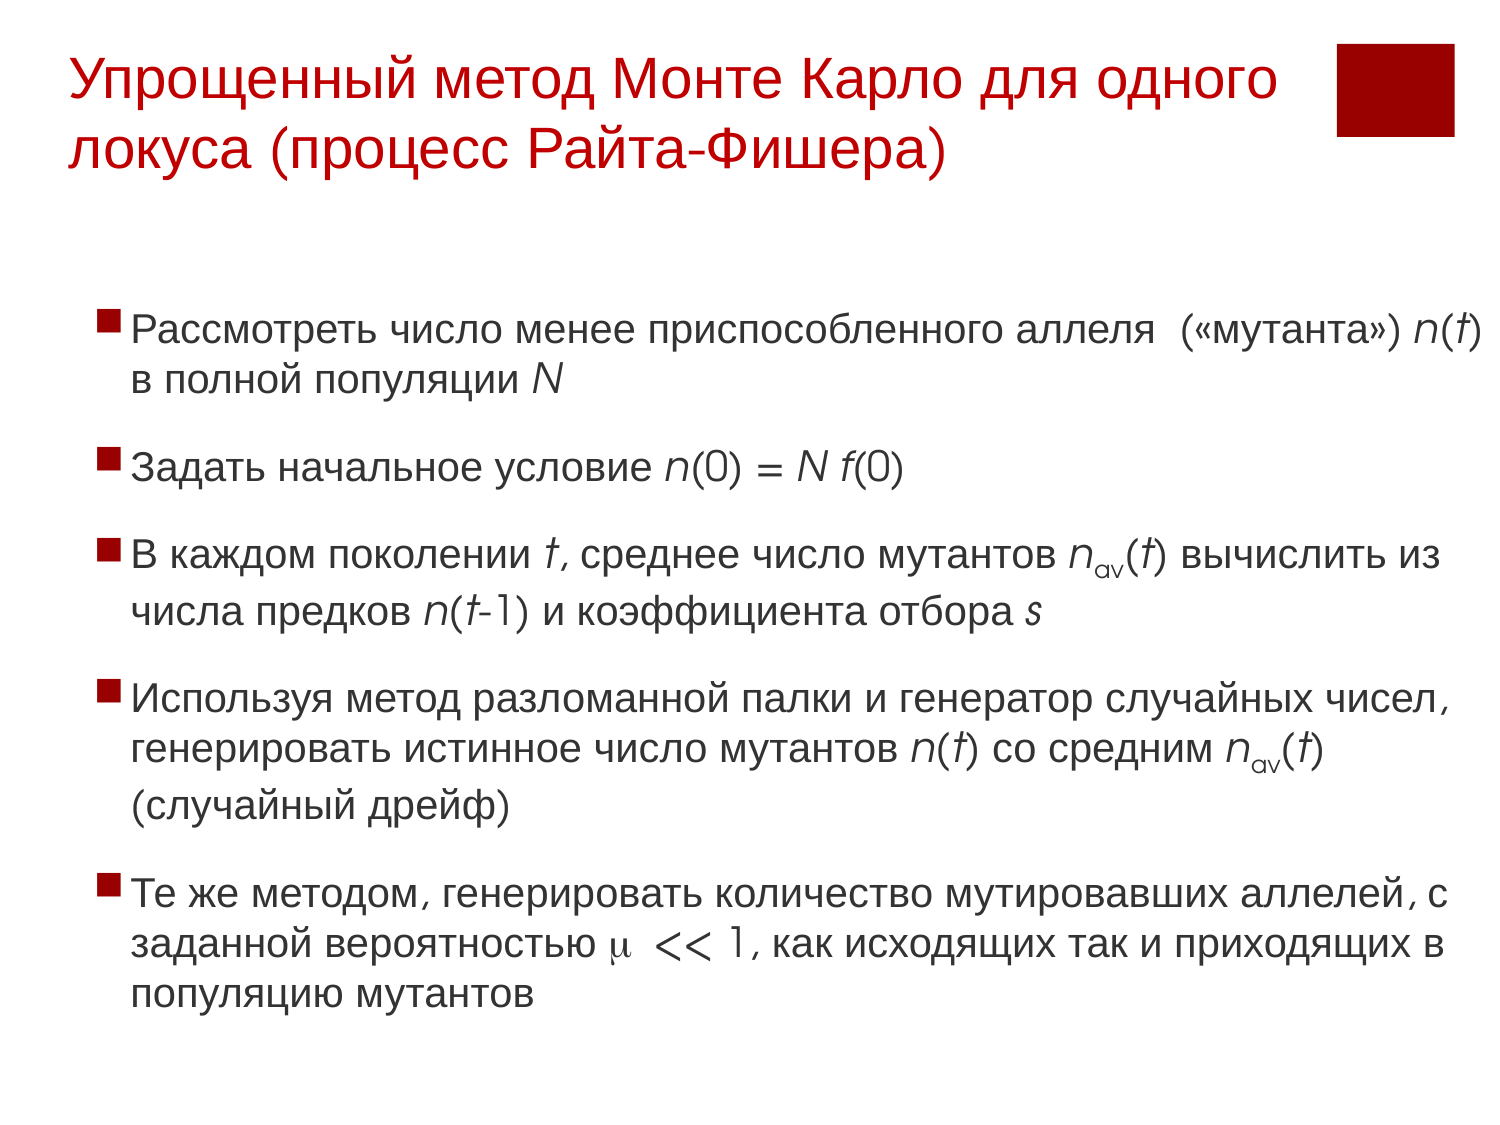

Упрощенный метод Монте Карло для одного локуса (процесс Райта-Фишера)
Рассмотреть число менее приспособленного аллеля  («мутанта») n(t) в полной популяции N
Задать начальное условие n(0) = N f(0)
В каждом поколении t, среднее число мутантов nav(t) вычислить из числа предков n(t-1) и коэффициента отбора s
Используя метод разломанной палки и генератор случайных чисел, генерировать истинное число мутантов n(t) со средним nav(t) (случайный дрейф)
Те же методом, генерировать количество мутировавших аллелей, с заданной вероятностью μ << 1, как исходящих так и приходящих в популяцию мутантов